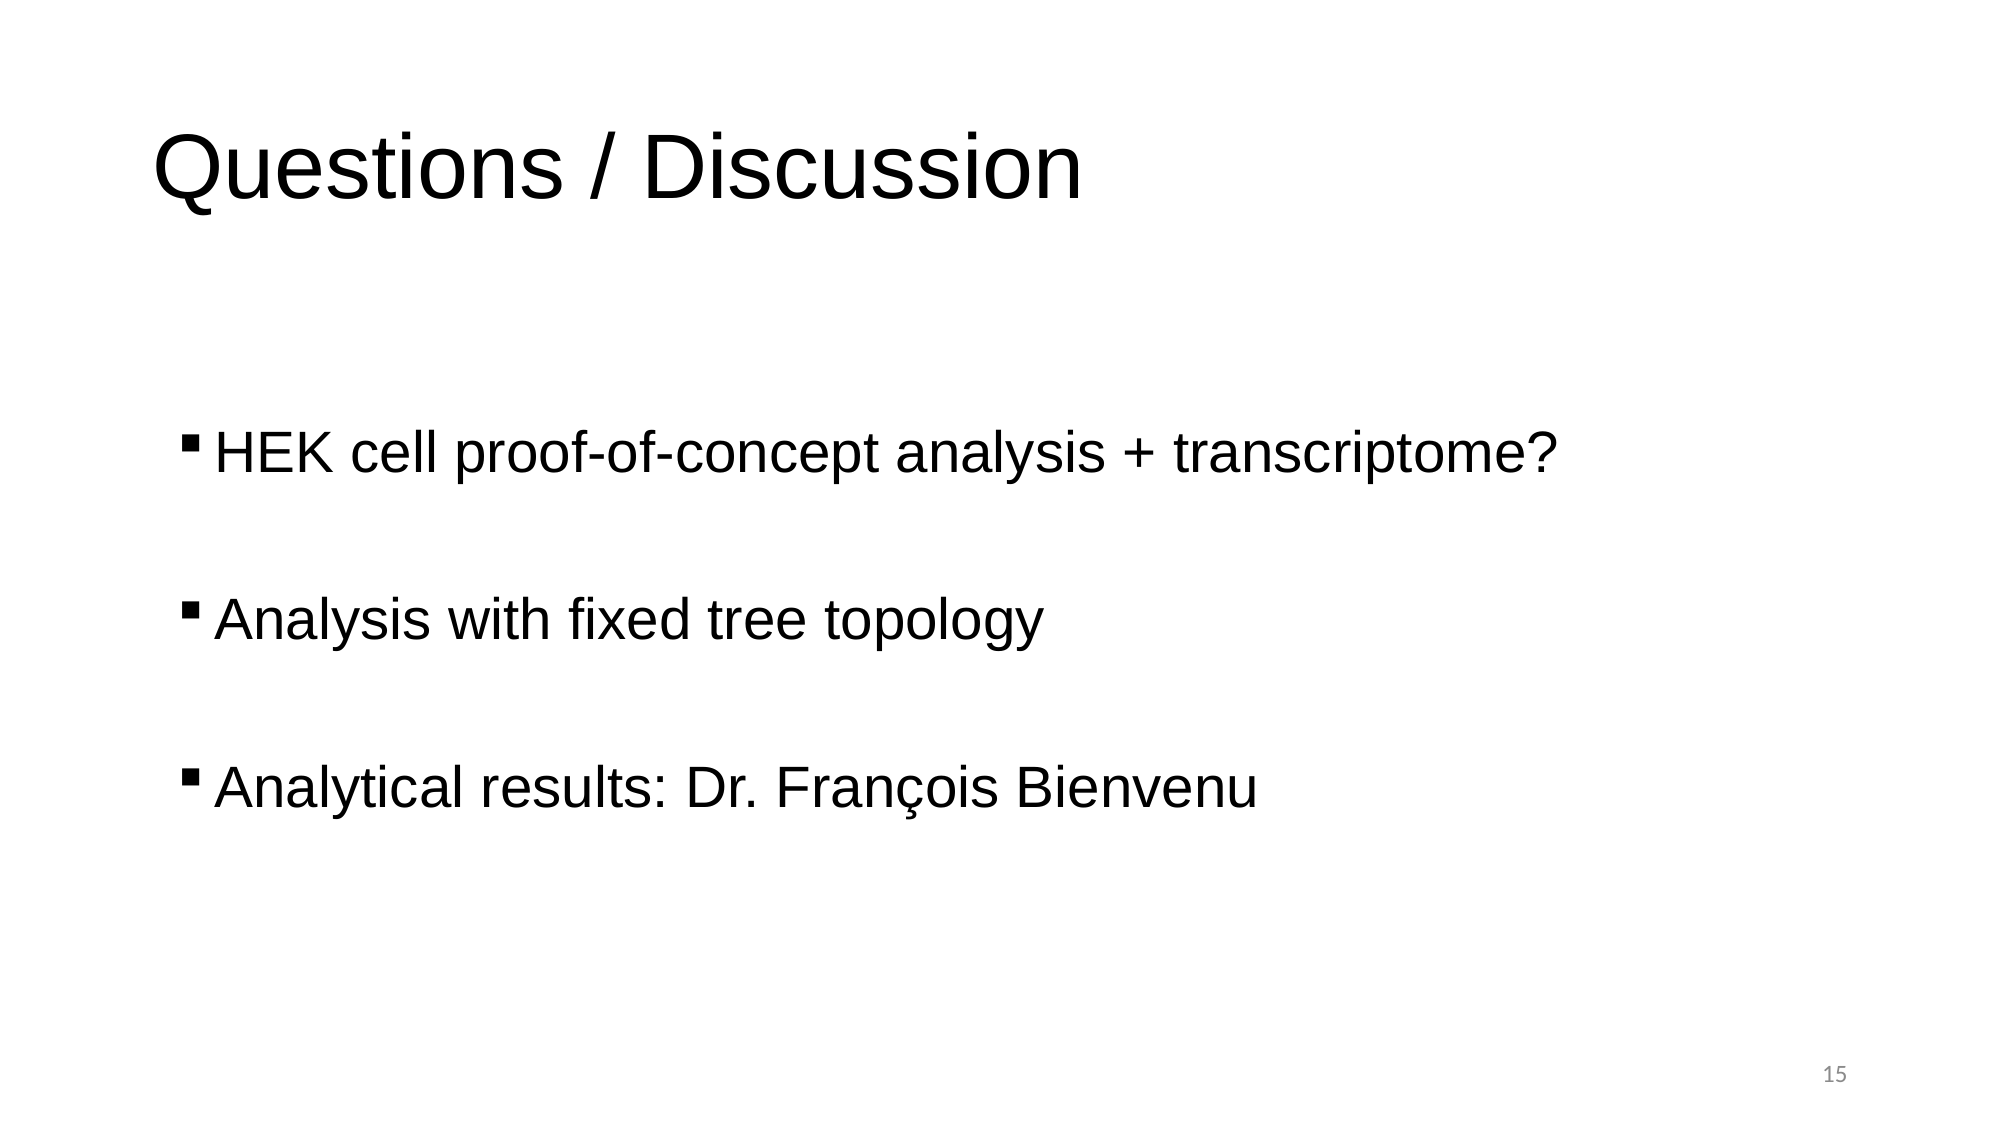

Questions / Discussion

HEK cell proof-of-concept analysis + transcriptome?

Analysis with fixed tree topology

Analytical results: Dr. François Bienvenu

15